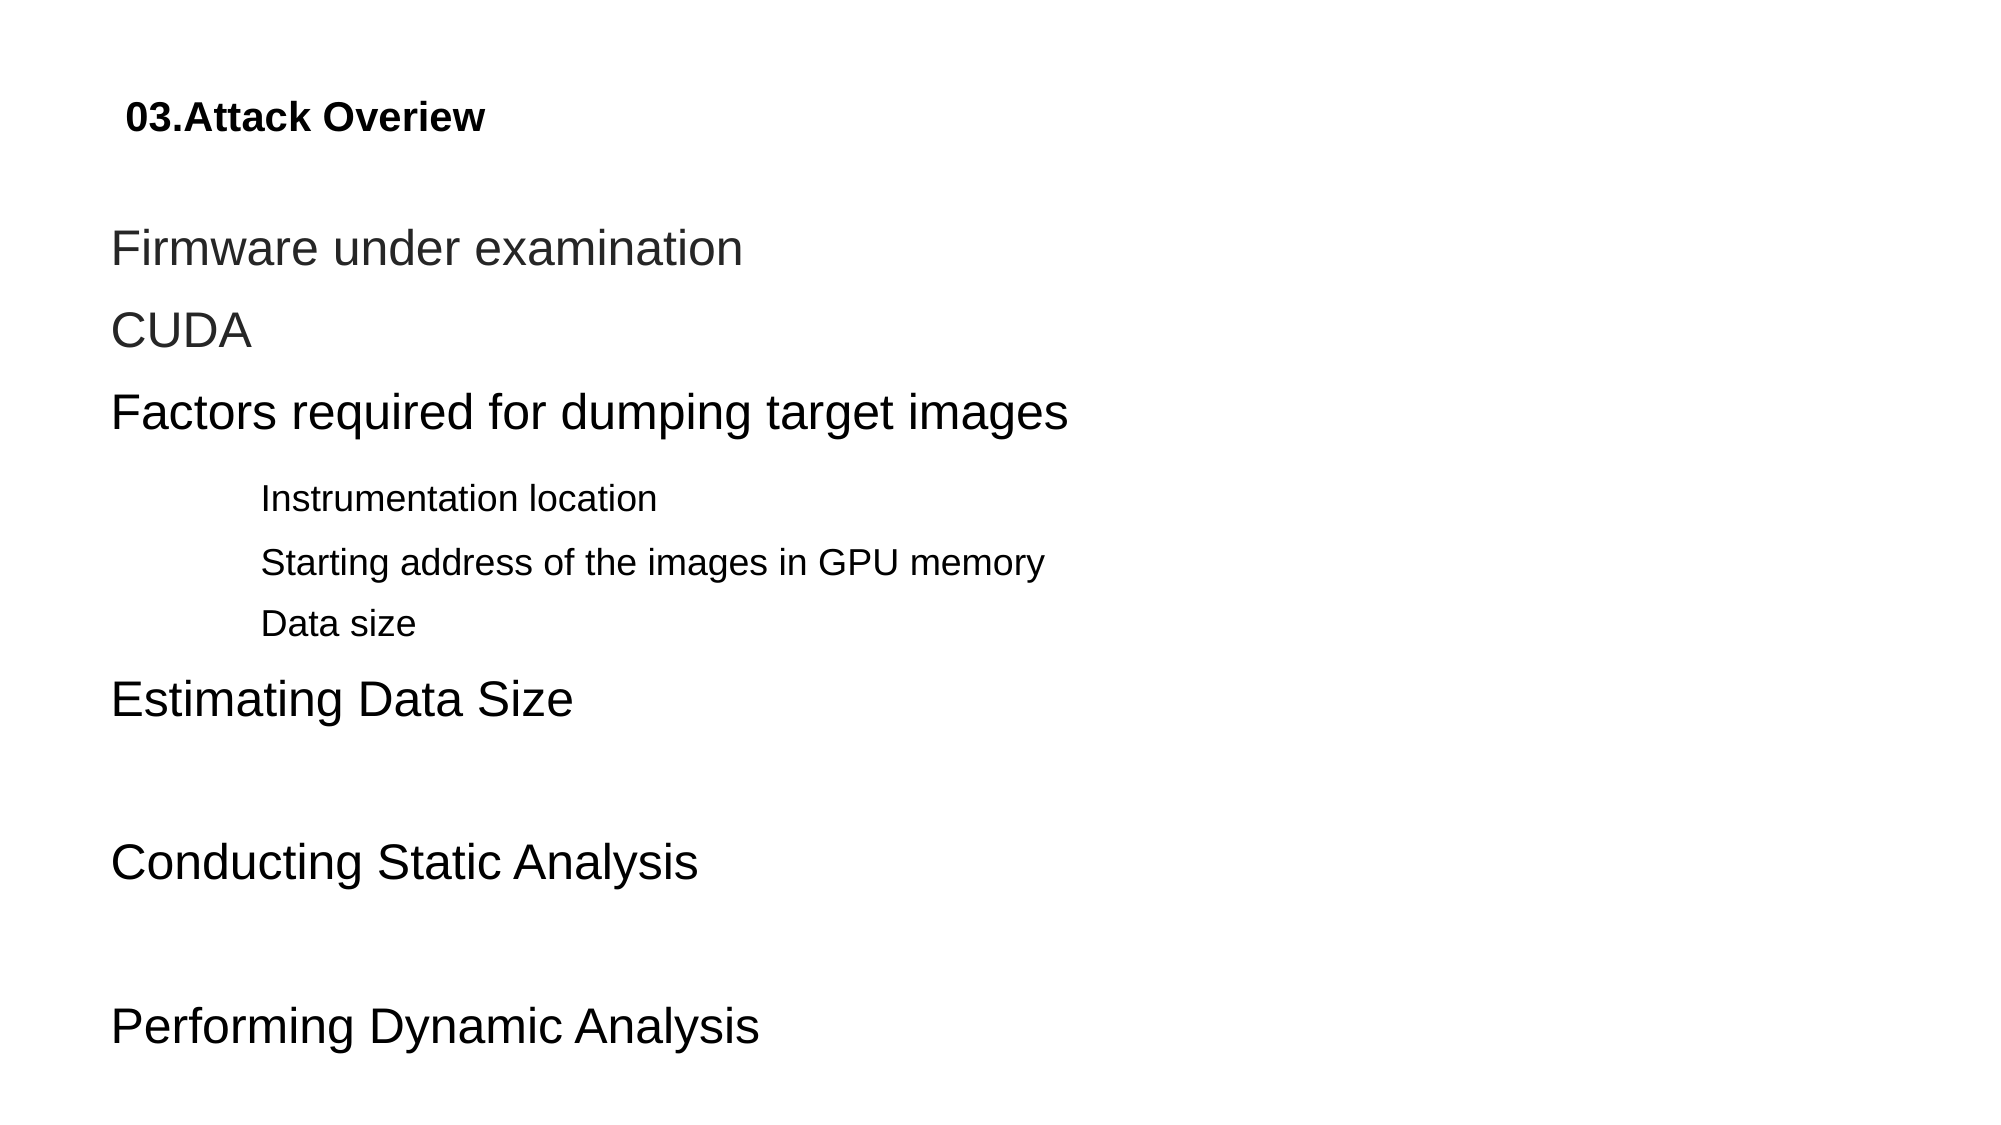

03.Attack Overiew
Firmware under examination
CUDA
Factors required for dumping target images
 	Instrumentation location
 	Starting address of the images in GPU memory
 	Data size
Estimating Data Size

Conducting Static Analysis

Performing Dynamic Analysis